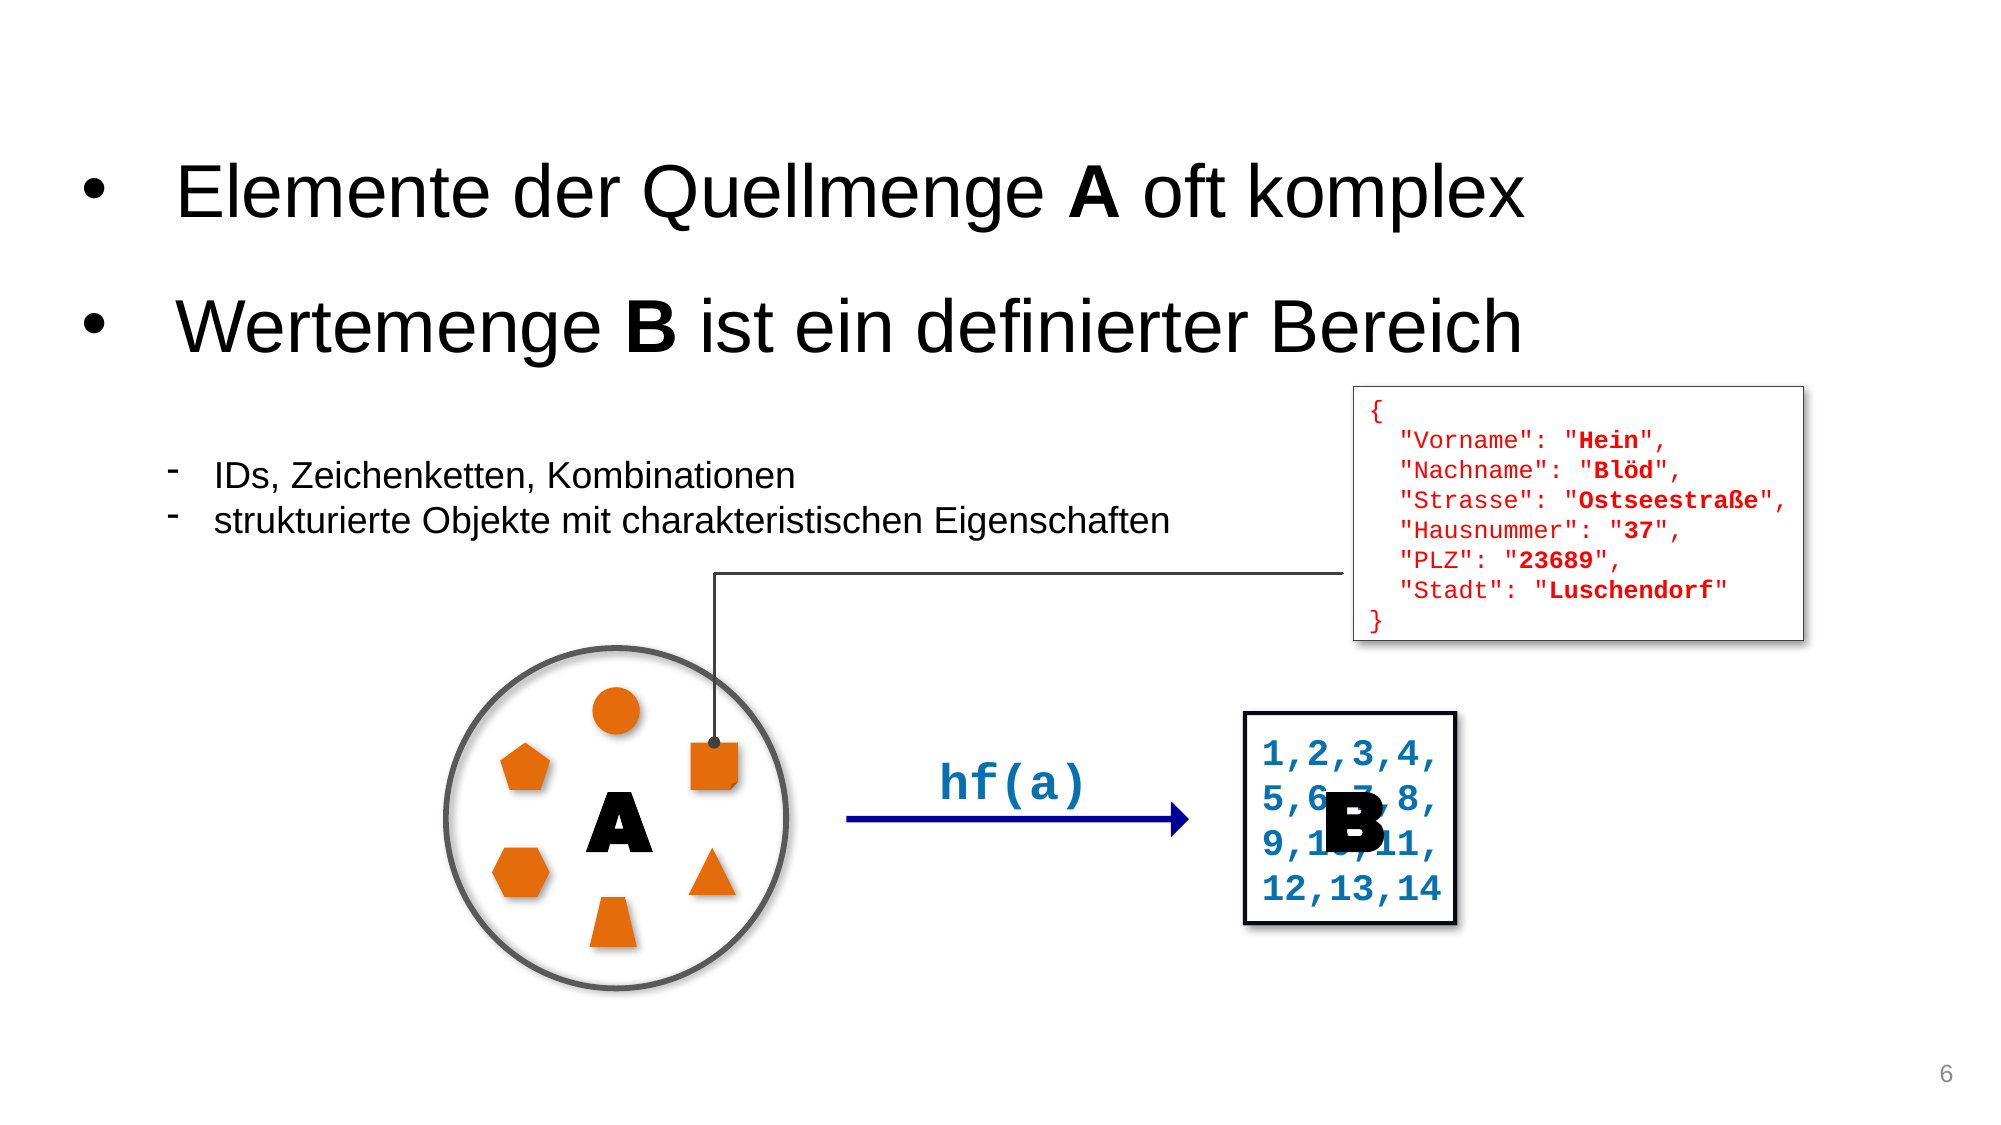

Elemente der Quellmenge A oft komplex
Wertemenge B ist ein definierter Bereich
{
  "Vorname": "Hein",
  "Nachname": "Blöd",
  "Strasse": "Ostseestraße",
  "Hausnummer": "37",
  "PLZ": "23689",
  "Stadt": "Luschendorf"
}
IDs, Zeichenketten, Kombinationen
strukturierte Objekte mit charakteristischen Eigenschaften

1,2,3,4,
5,6,7,8,
9,10,11,
12,13,14

hf(a)
A
B

6